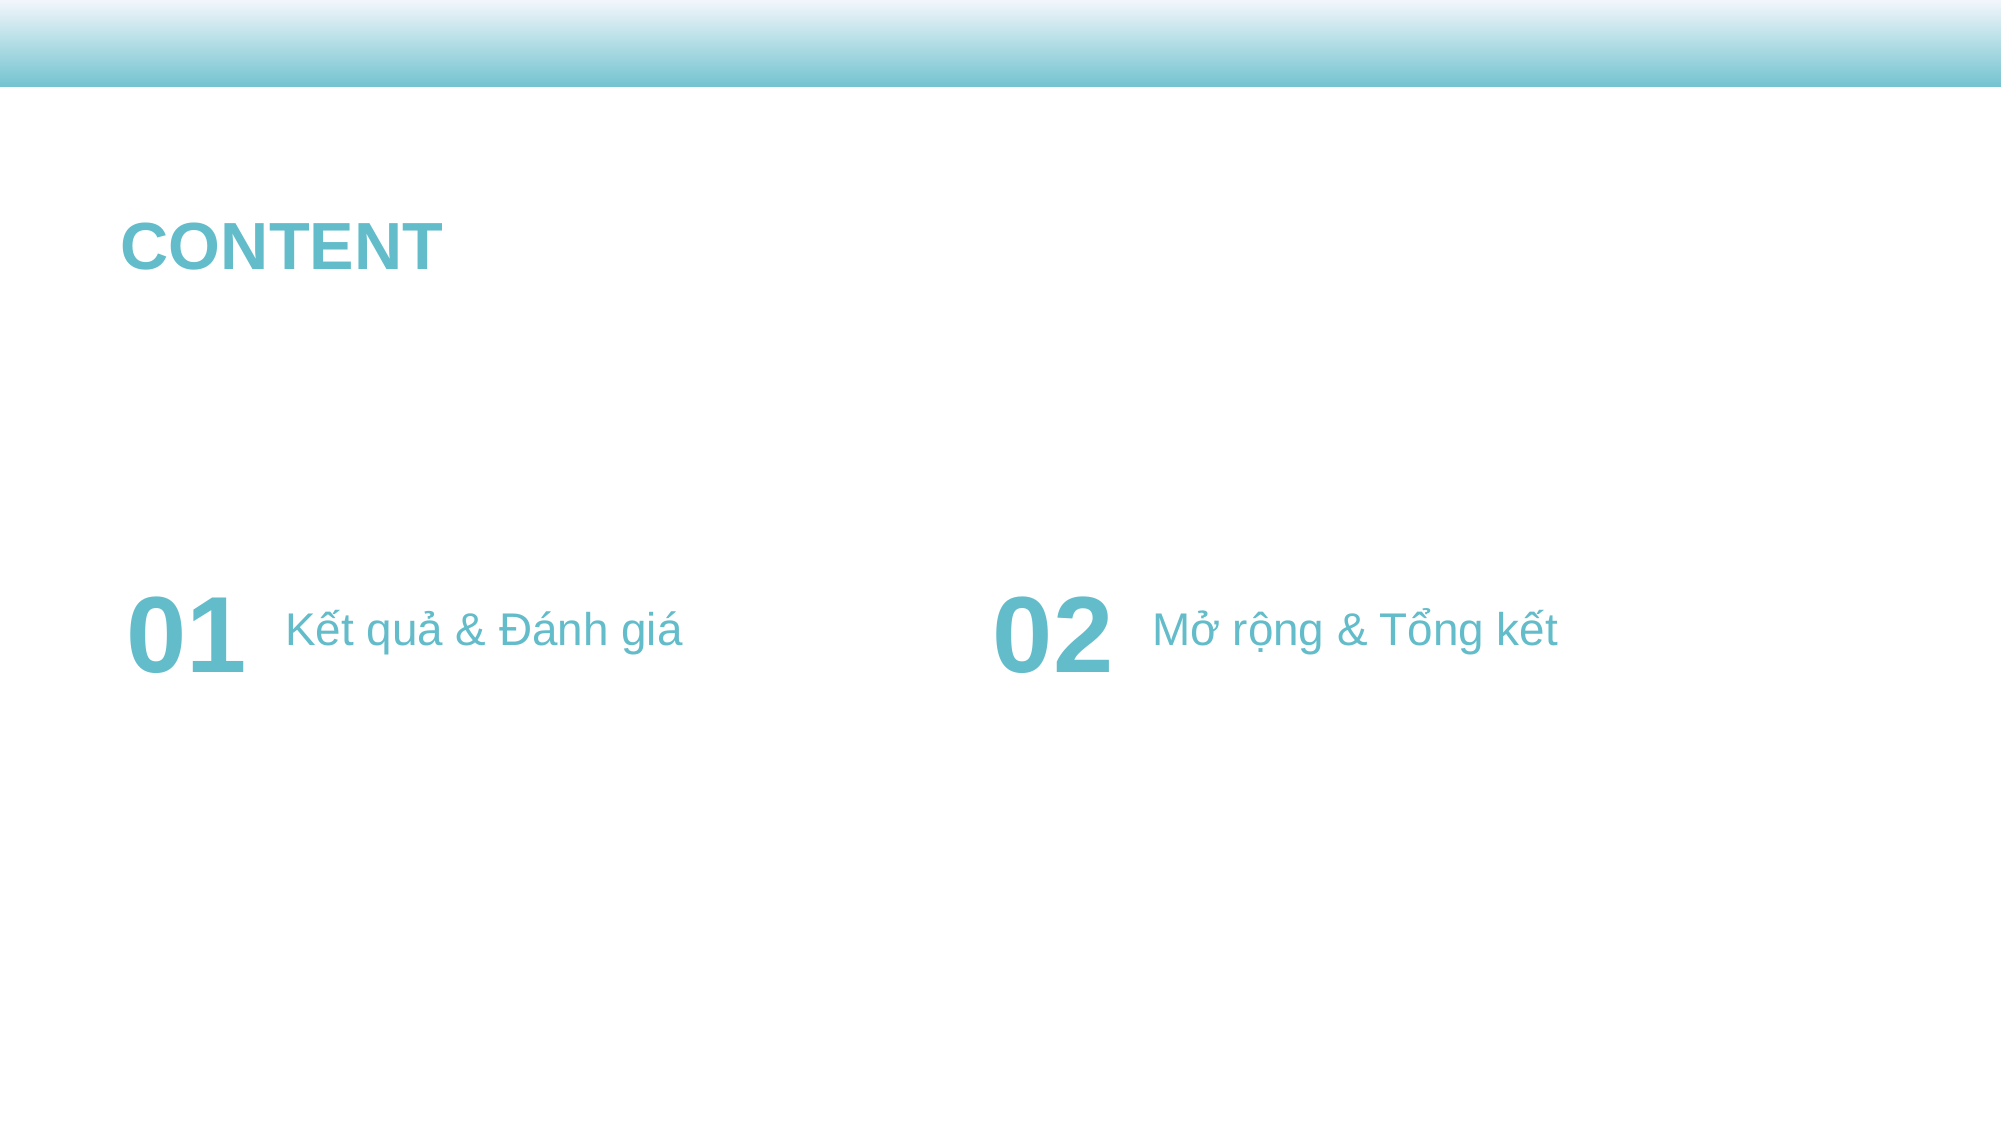

CONTENT

02
01
Mở rộng & Tổng kết
Kết quả & Đánh giá